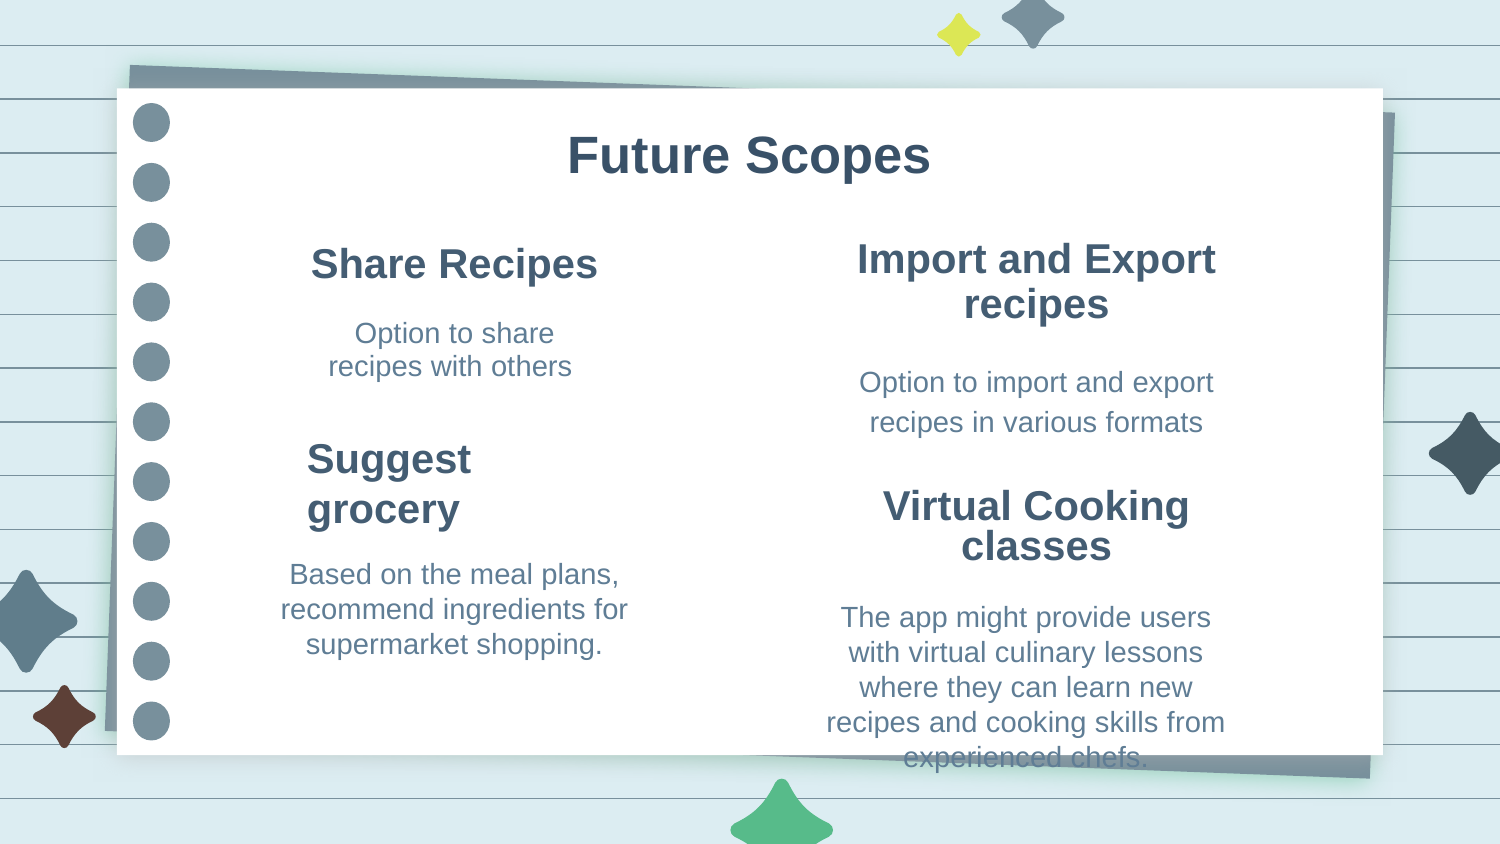

# Future Scopes
Share Recipes
Import and Export recipes
Option to share recipes with others

Option to import and export recipes in various formats
Suggest grocery
Virtual Cooking classes
Based on the meal plans, recommend ingredients for supermarket shopping.
The app might provide users with virtual culinary lessons where they can learn new recipes and cooking skills from experienced chefs.